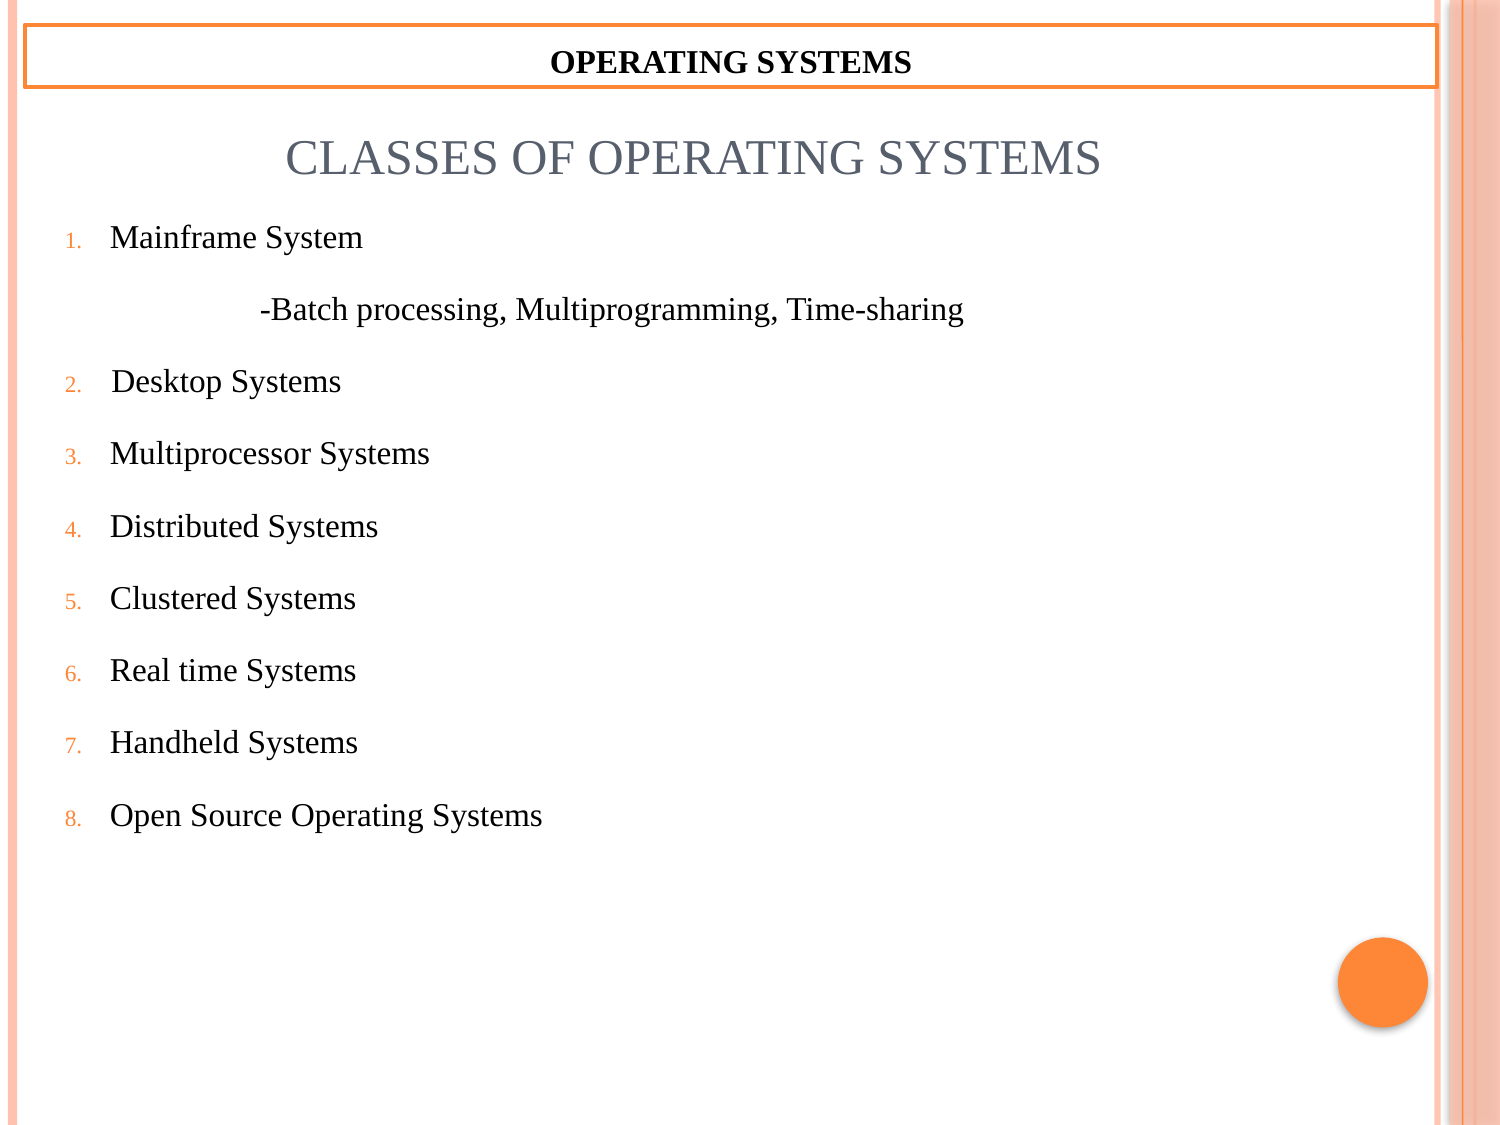

Operating Systems
# Classes of Operating Systems
Mainframe System
		-Batch processing, Multiprogramming, Time-sharing
Desktop Systems
Multiprocessor Systems
Distributed Systems
Clustered Systems
Real time Systems
Handheld Systems
Open Source Operating Systems